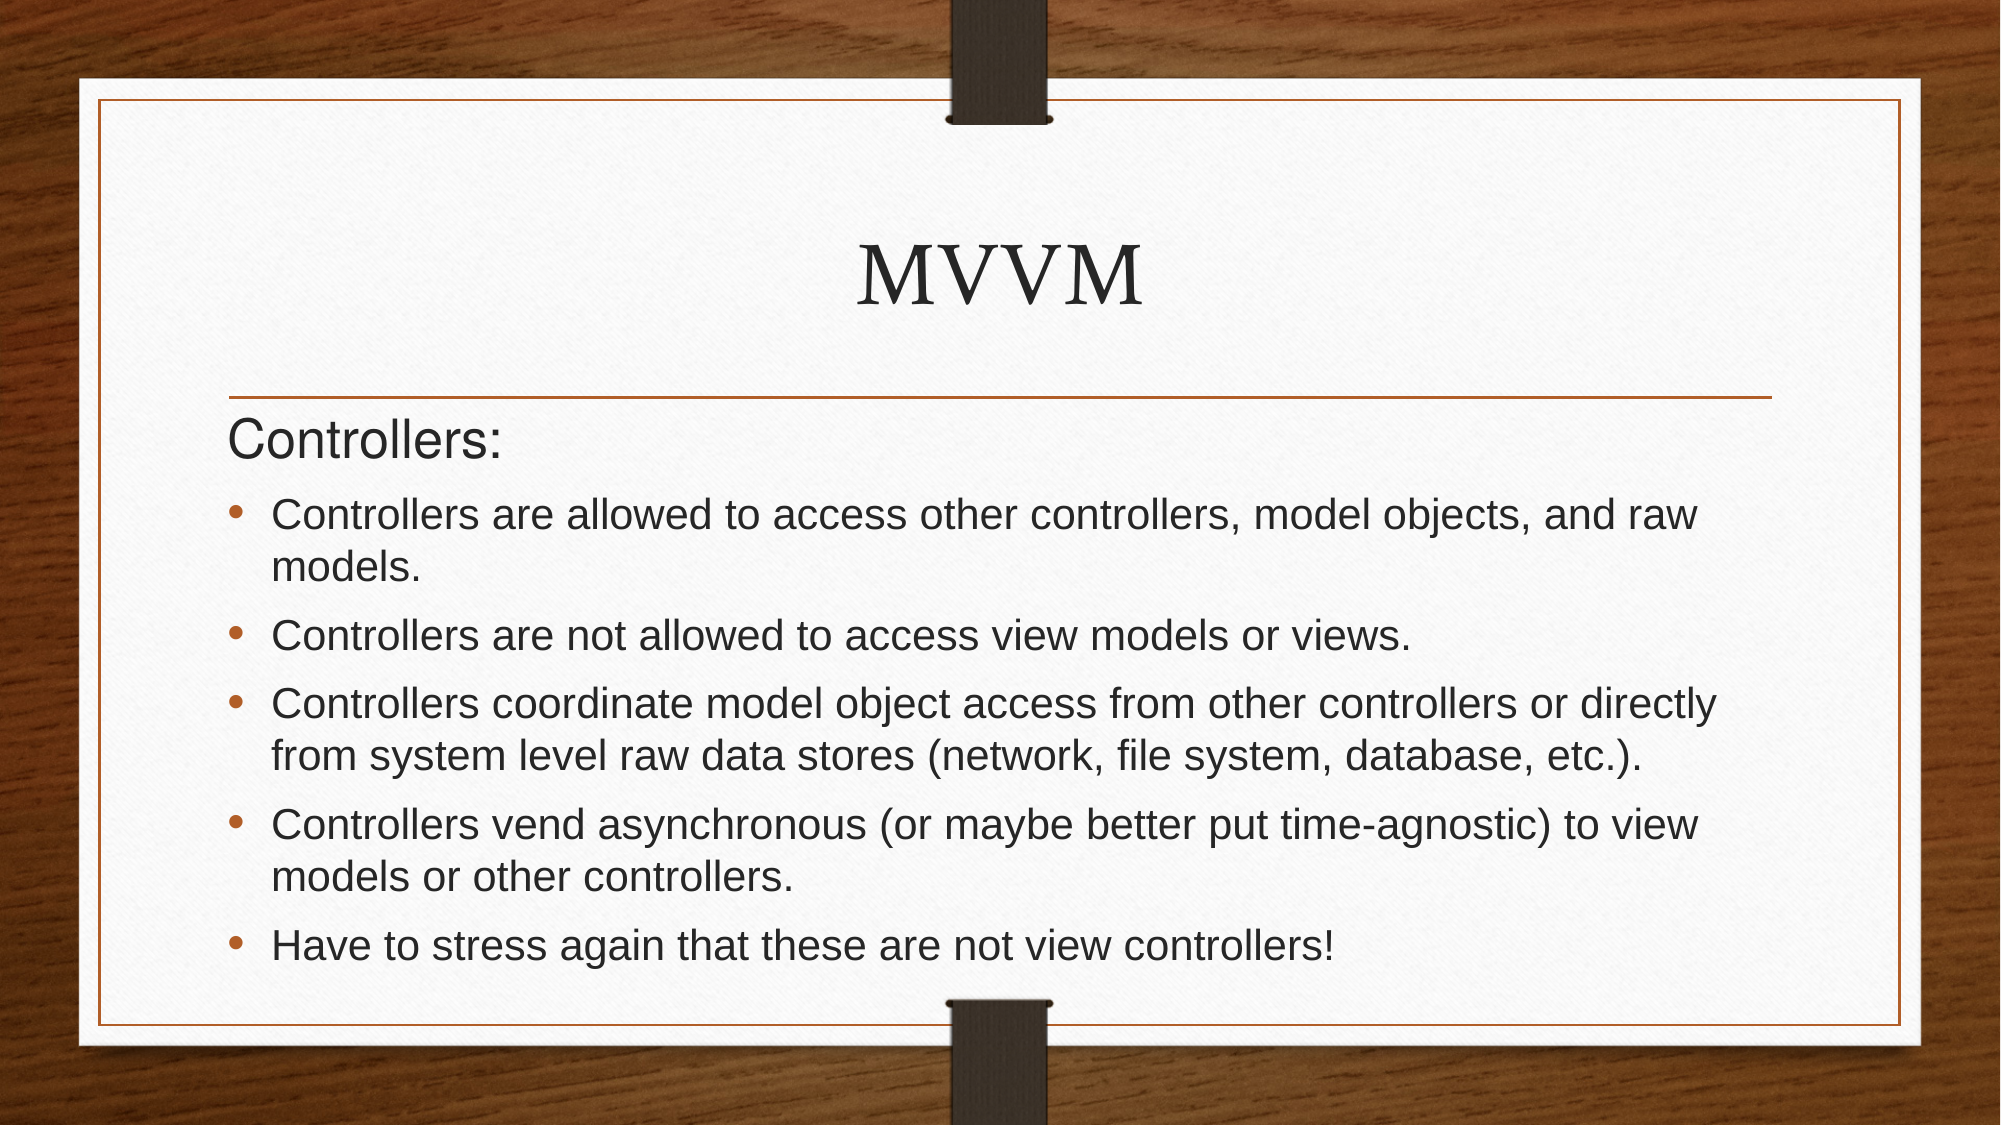

# MVVM
Controllers:
Controllers are allowed to access other controllers, model objects, and raw models.
Controllers are not allowed to access view models or views.
Controllers coordinate model object access from other controllers or directly from system level raw data stores (network, file system, database, etc.).
Controllers vend asynchronous (or maybe better put time-agnostic) to view models or other controllers.
Have to stress again that these are not view controllers!